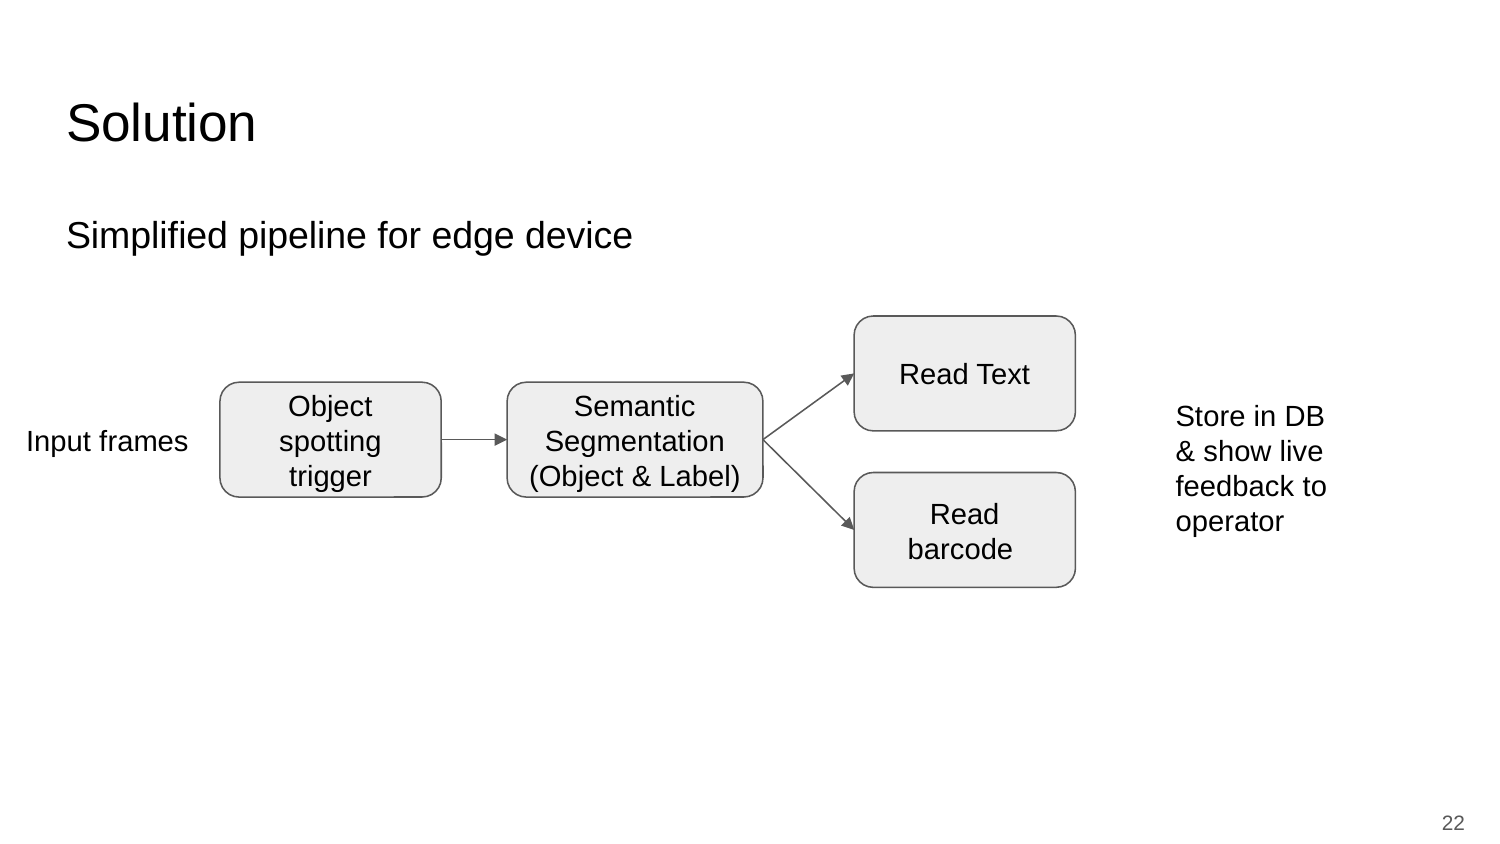

# Solution
Simplified pipeline for edge device
Read Text
Object spotting trigger
Semantic Segmentation (Object & Label)
Store in DB
& show live feedback to operator
Input frames
Read barcode
22